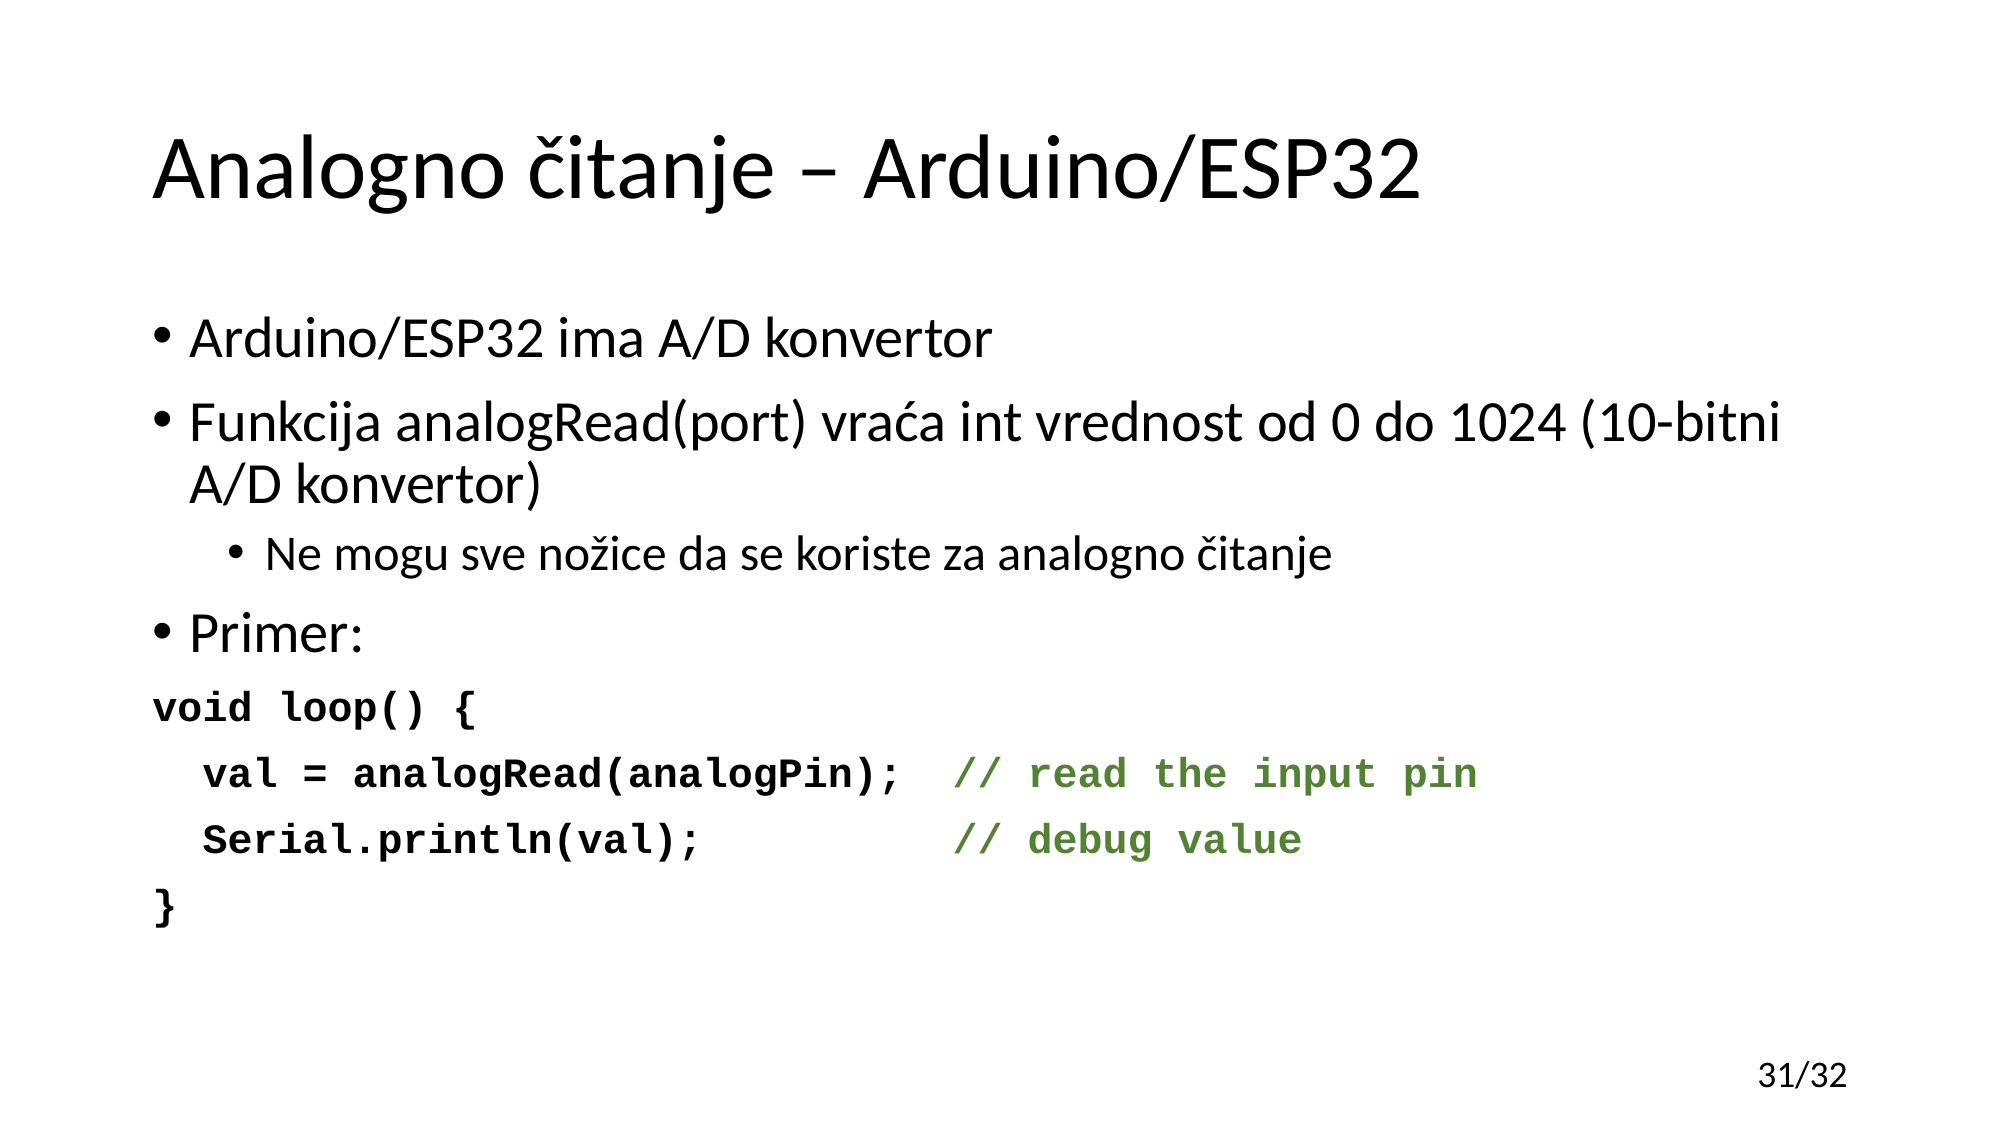

# Analogno čitanje – Arduino/ESP32
Arduino/ESP32 ima A/D konvertor
Funkcija analogRead(port) vraća int vrednost od 0 do 1024 (10-bitni A/D konvertor)
Ne mogu sve nožice da se koriste za analogno čitanje
Primer:
void loop() {
  val = analogRead(analogPin);  // read the input pin
  Serial.println(val);          // debug value
}